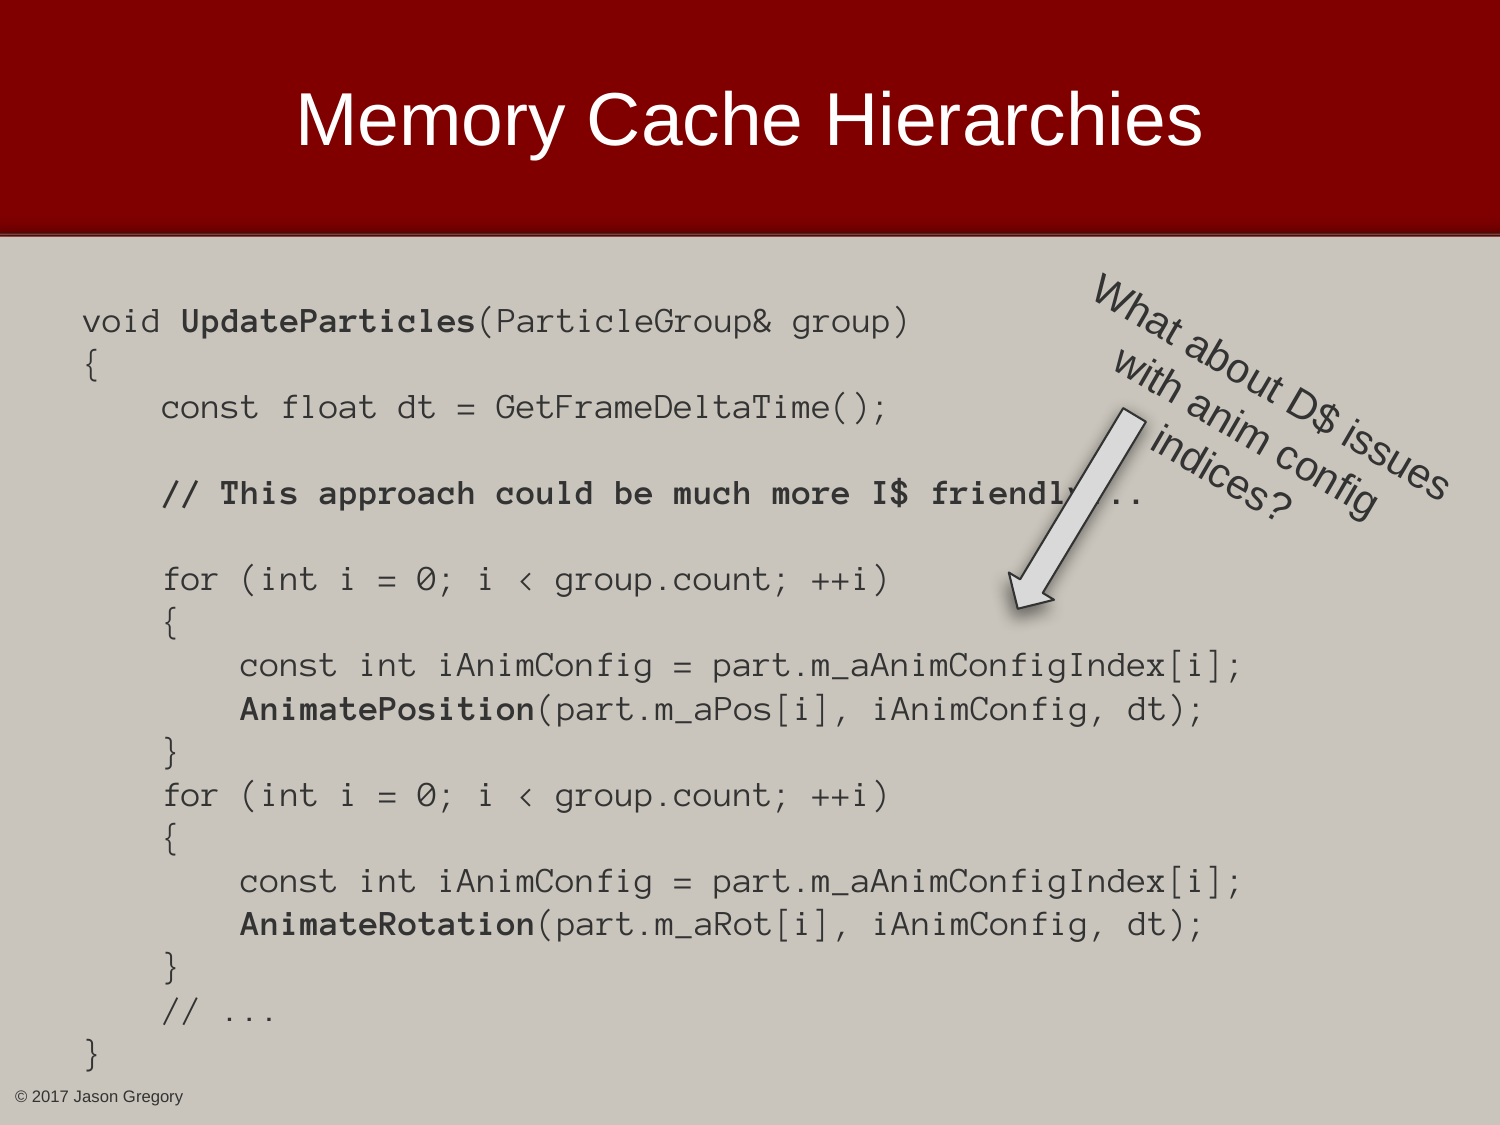

# Memory Cache Hierarchies
void UpdateParticles(ParticleGroup& group)
{
    const float dt = GetFrameDeltaTime();
    // This approach could be much more I$ friendly...
    for (int i = 0; i < group.count; ++i)
    {
        const int iAnimConfig = part.m_aAnimConfigIndex[i];
        AnimatePosition(part.m_aPos[i], iAnimConfig, dt);
    }
    for (int i = 0; i < group.count; ++i)
    {
        const int iAnimConfig = part.m_aAnimConfigIndex[i];
        AnimateRotation(part.m_aRot[i], iAnimConfig, dt);
    }
    // ...
}
What about D$ issues with anim config indices?

© 2017 Jason Gregory